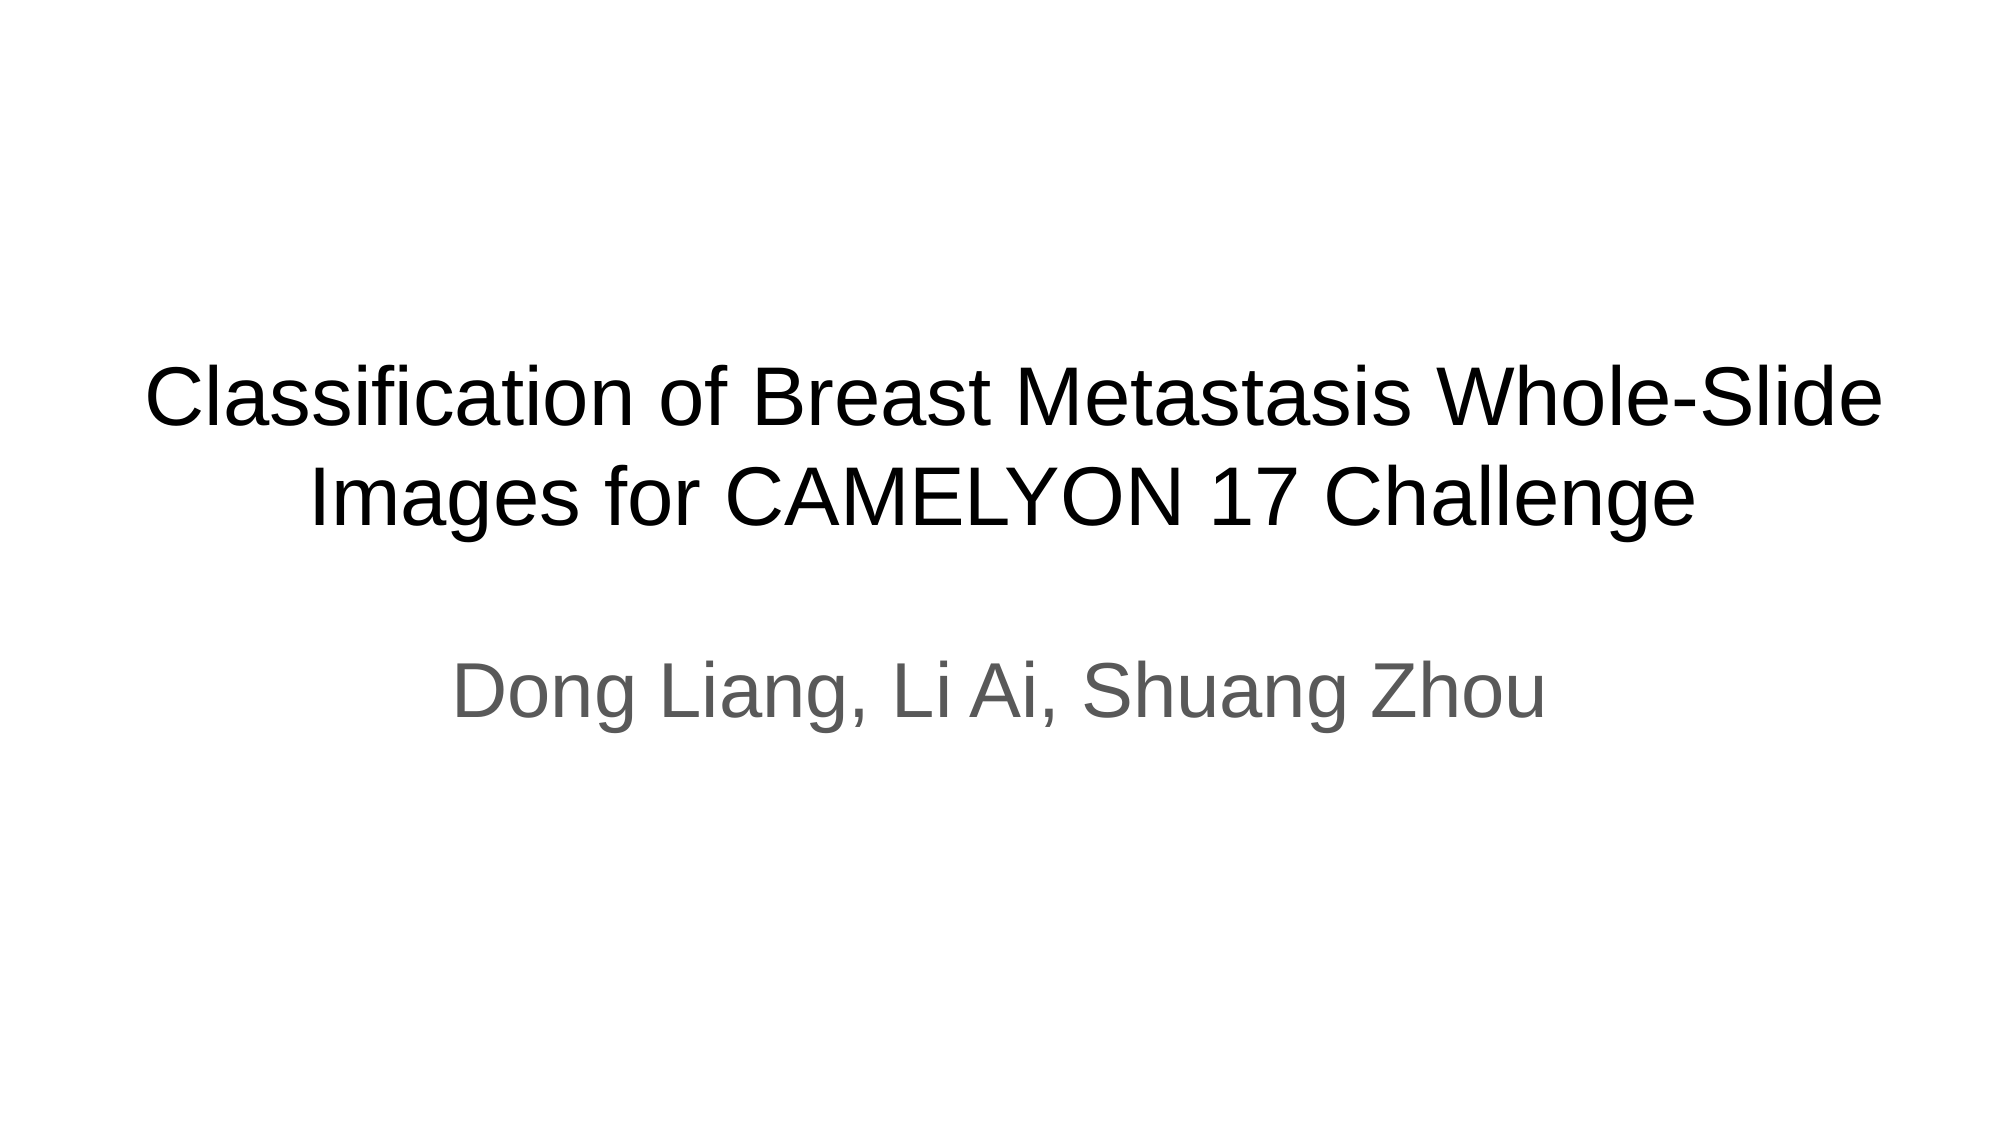

# Classification of Breast Metastasis Whole-Slide Images for CAMELYON 17 Challenge
Dong Liang, Li Ai, Shuang Zhou